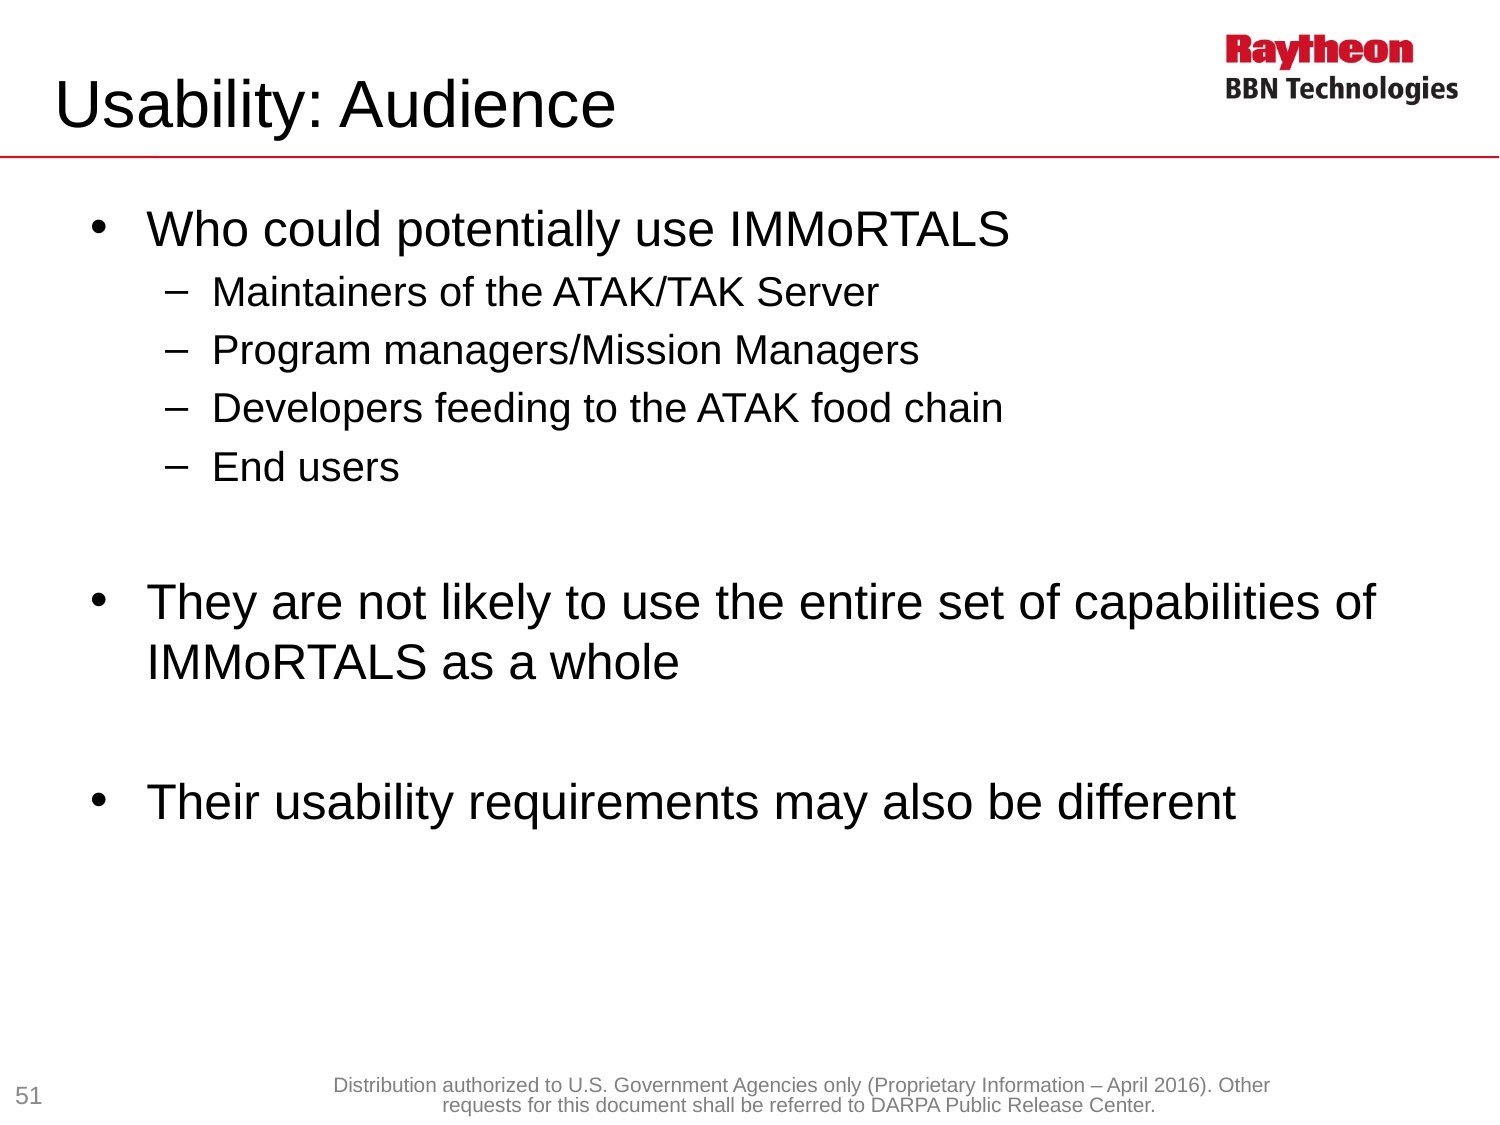

# Usability: Audience
Who could potentially use IMMoRTALS
Maintainers of the ATAK/TAK Server
Program managers/Mission Managers
Developers feeding to the ATAK food chain
End users

They are not likely to use the entire set of capabilities of IMMoRTALS as a whole

Their usability requirements may also be different
51